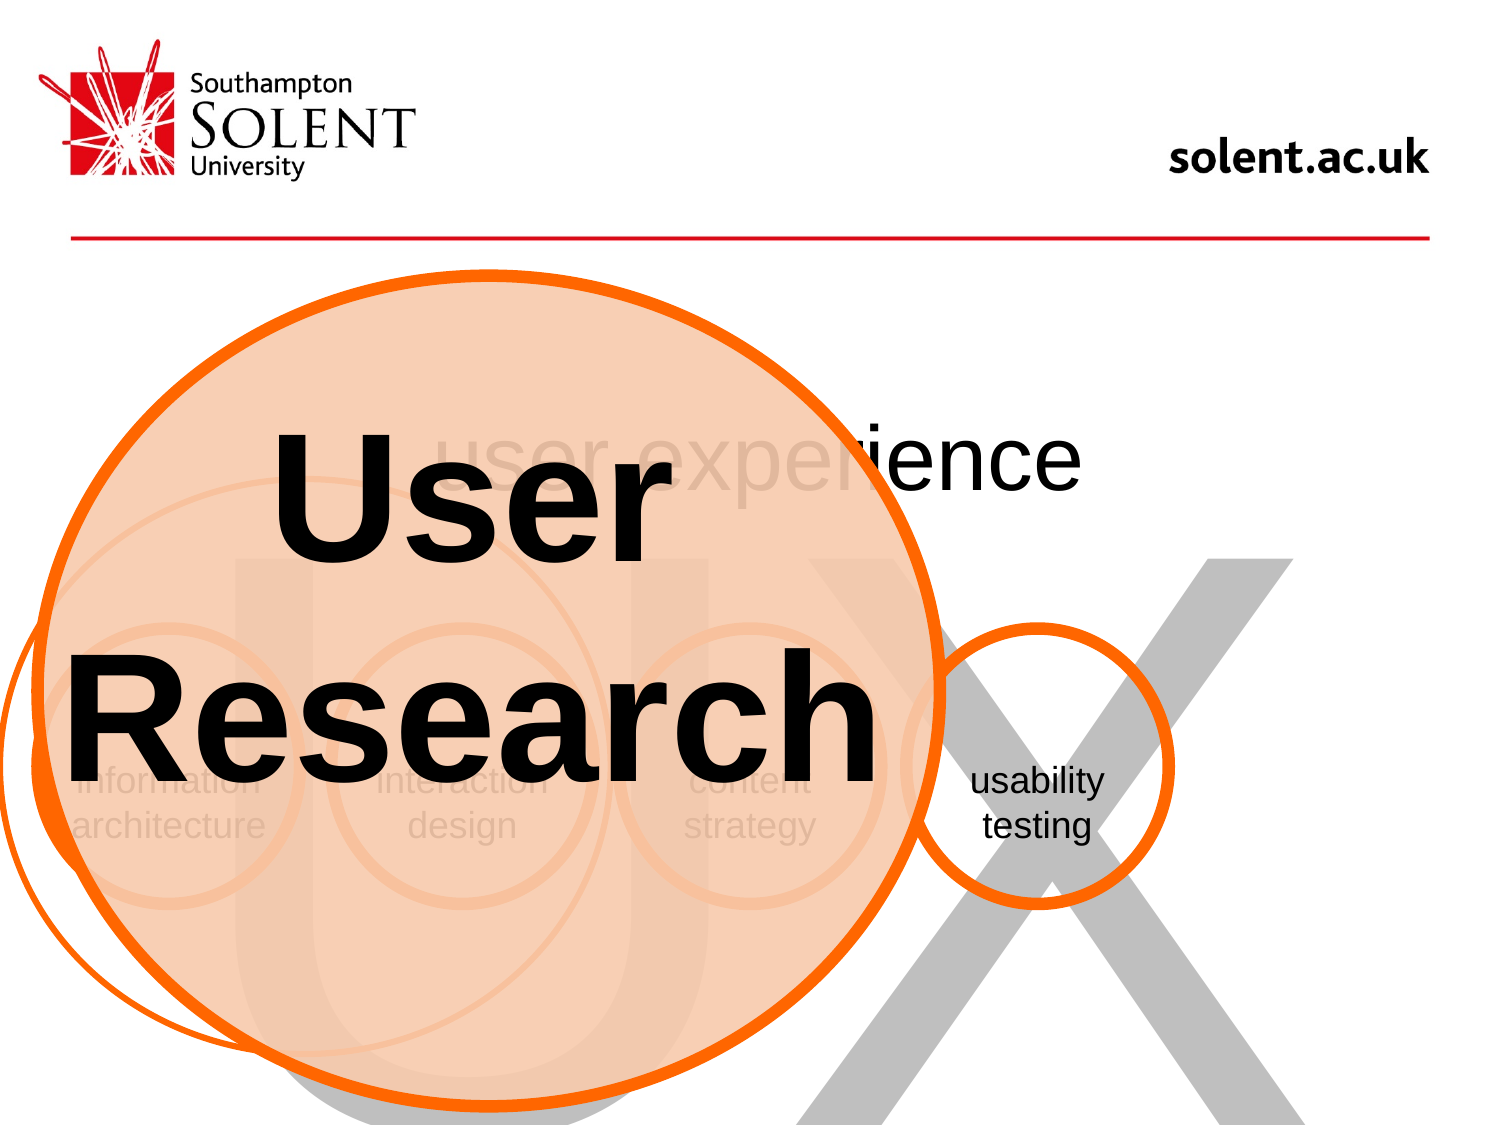

UX
User Research
user experience

information architecture
interaction design
content strategy
usability testing